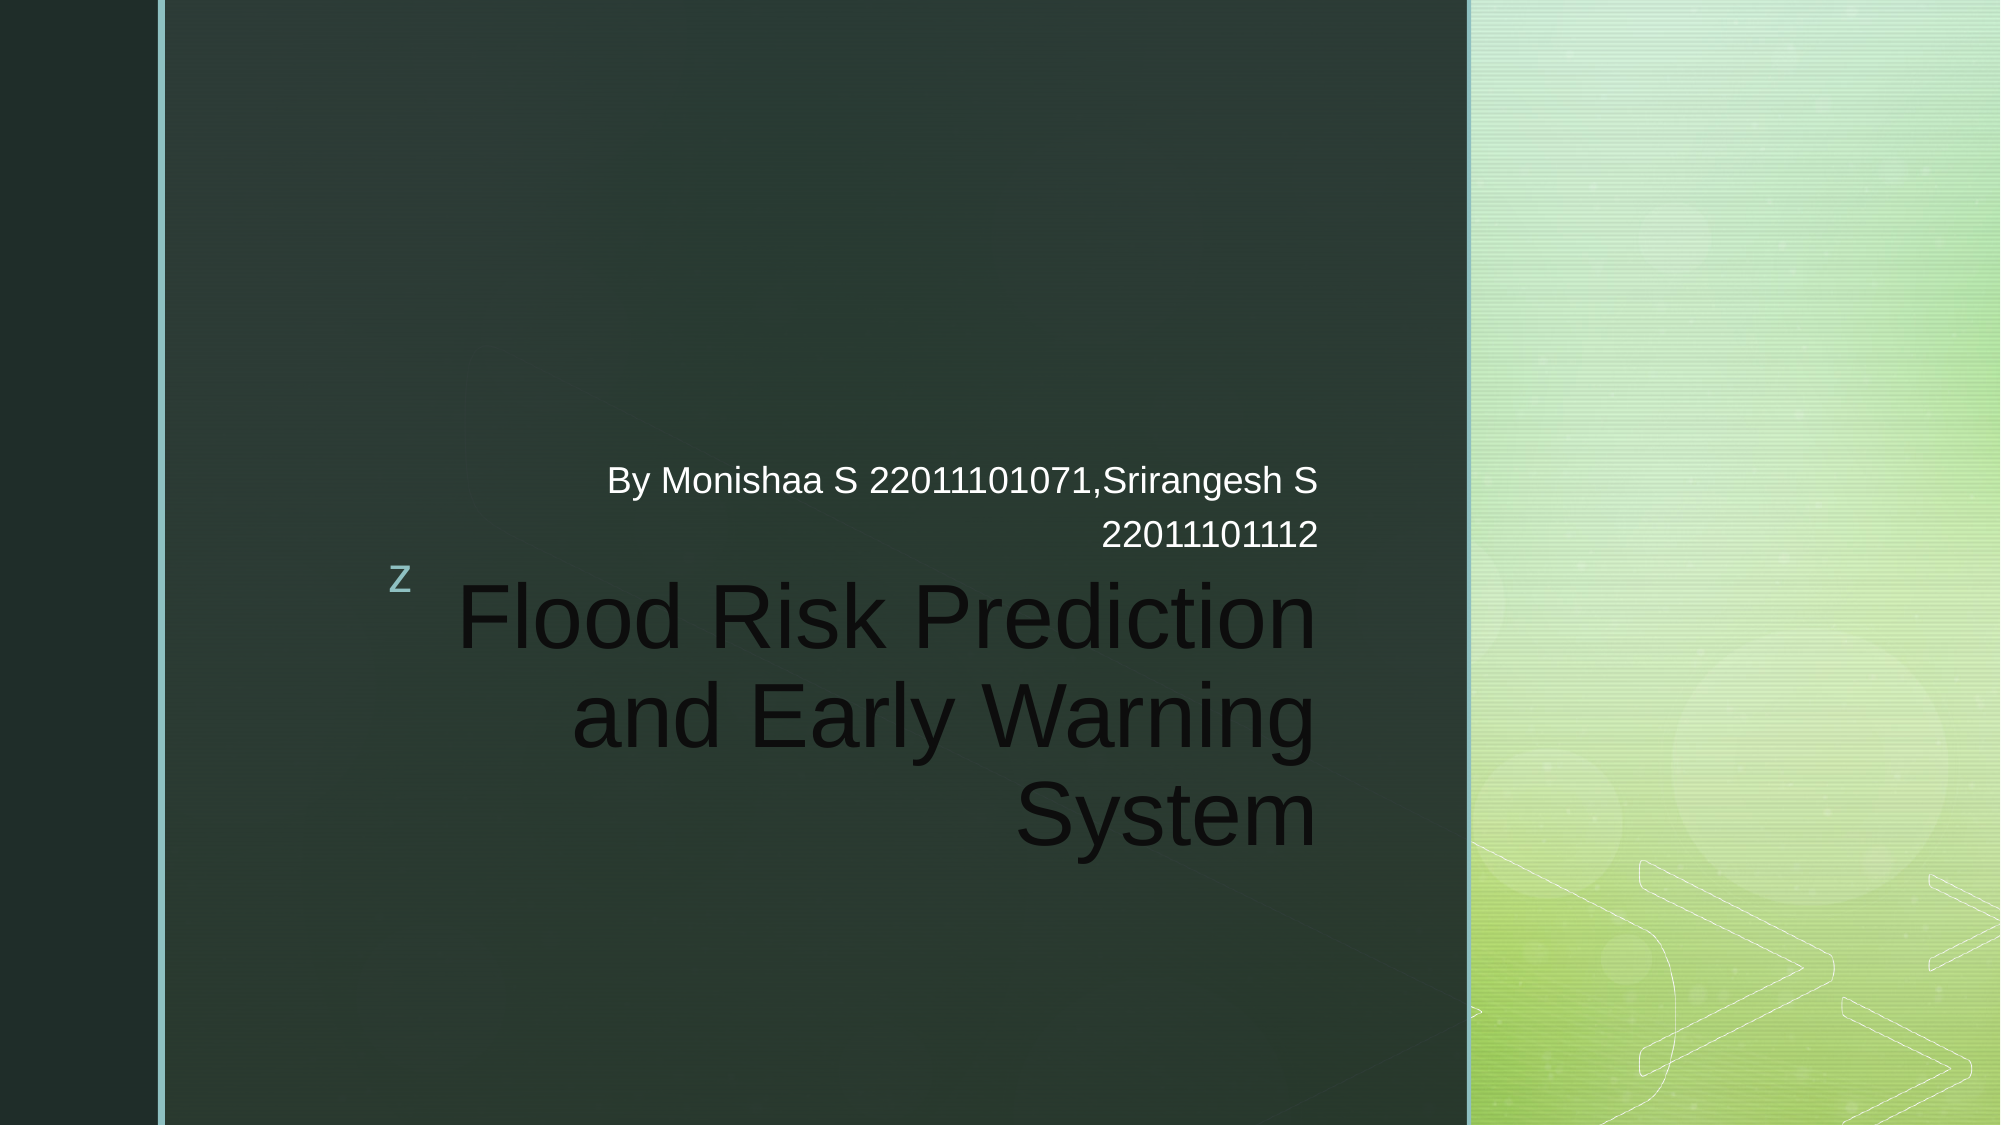

By Monishaa S 22011101071,Srirangesh S 22011101112
# Flood Risk Prediction and Early Warning System